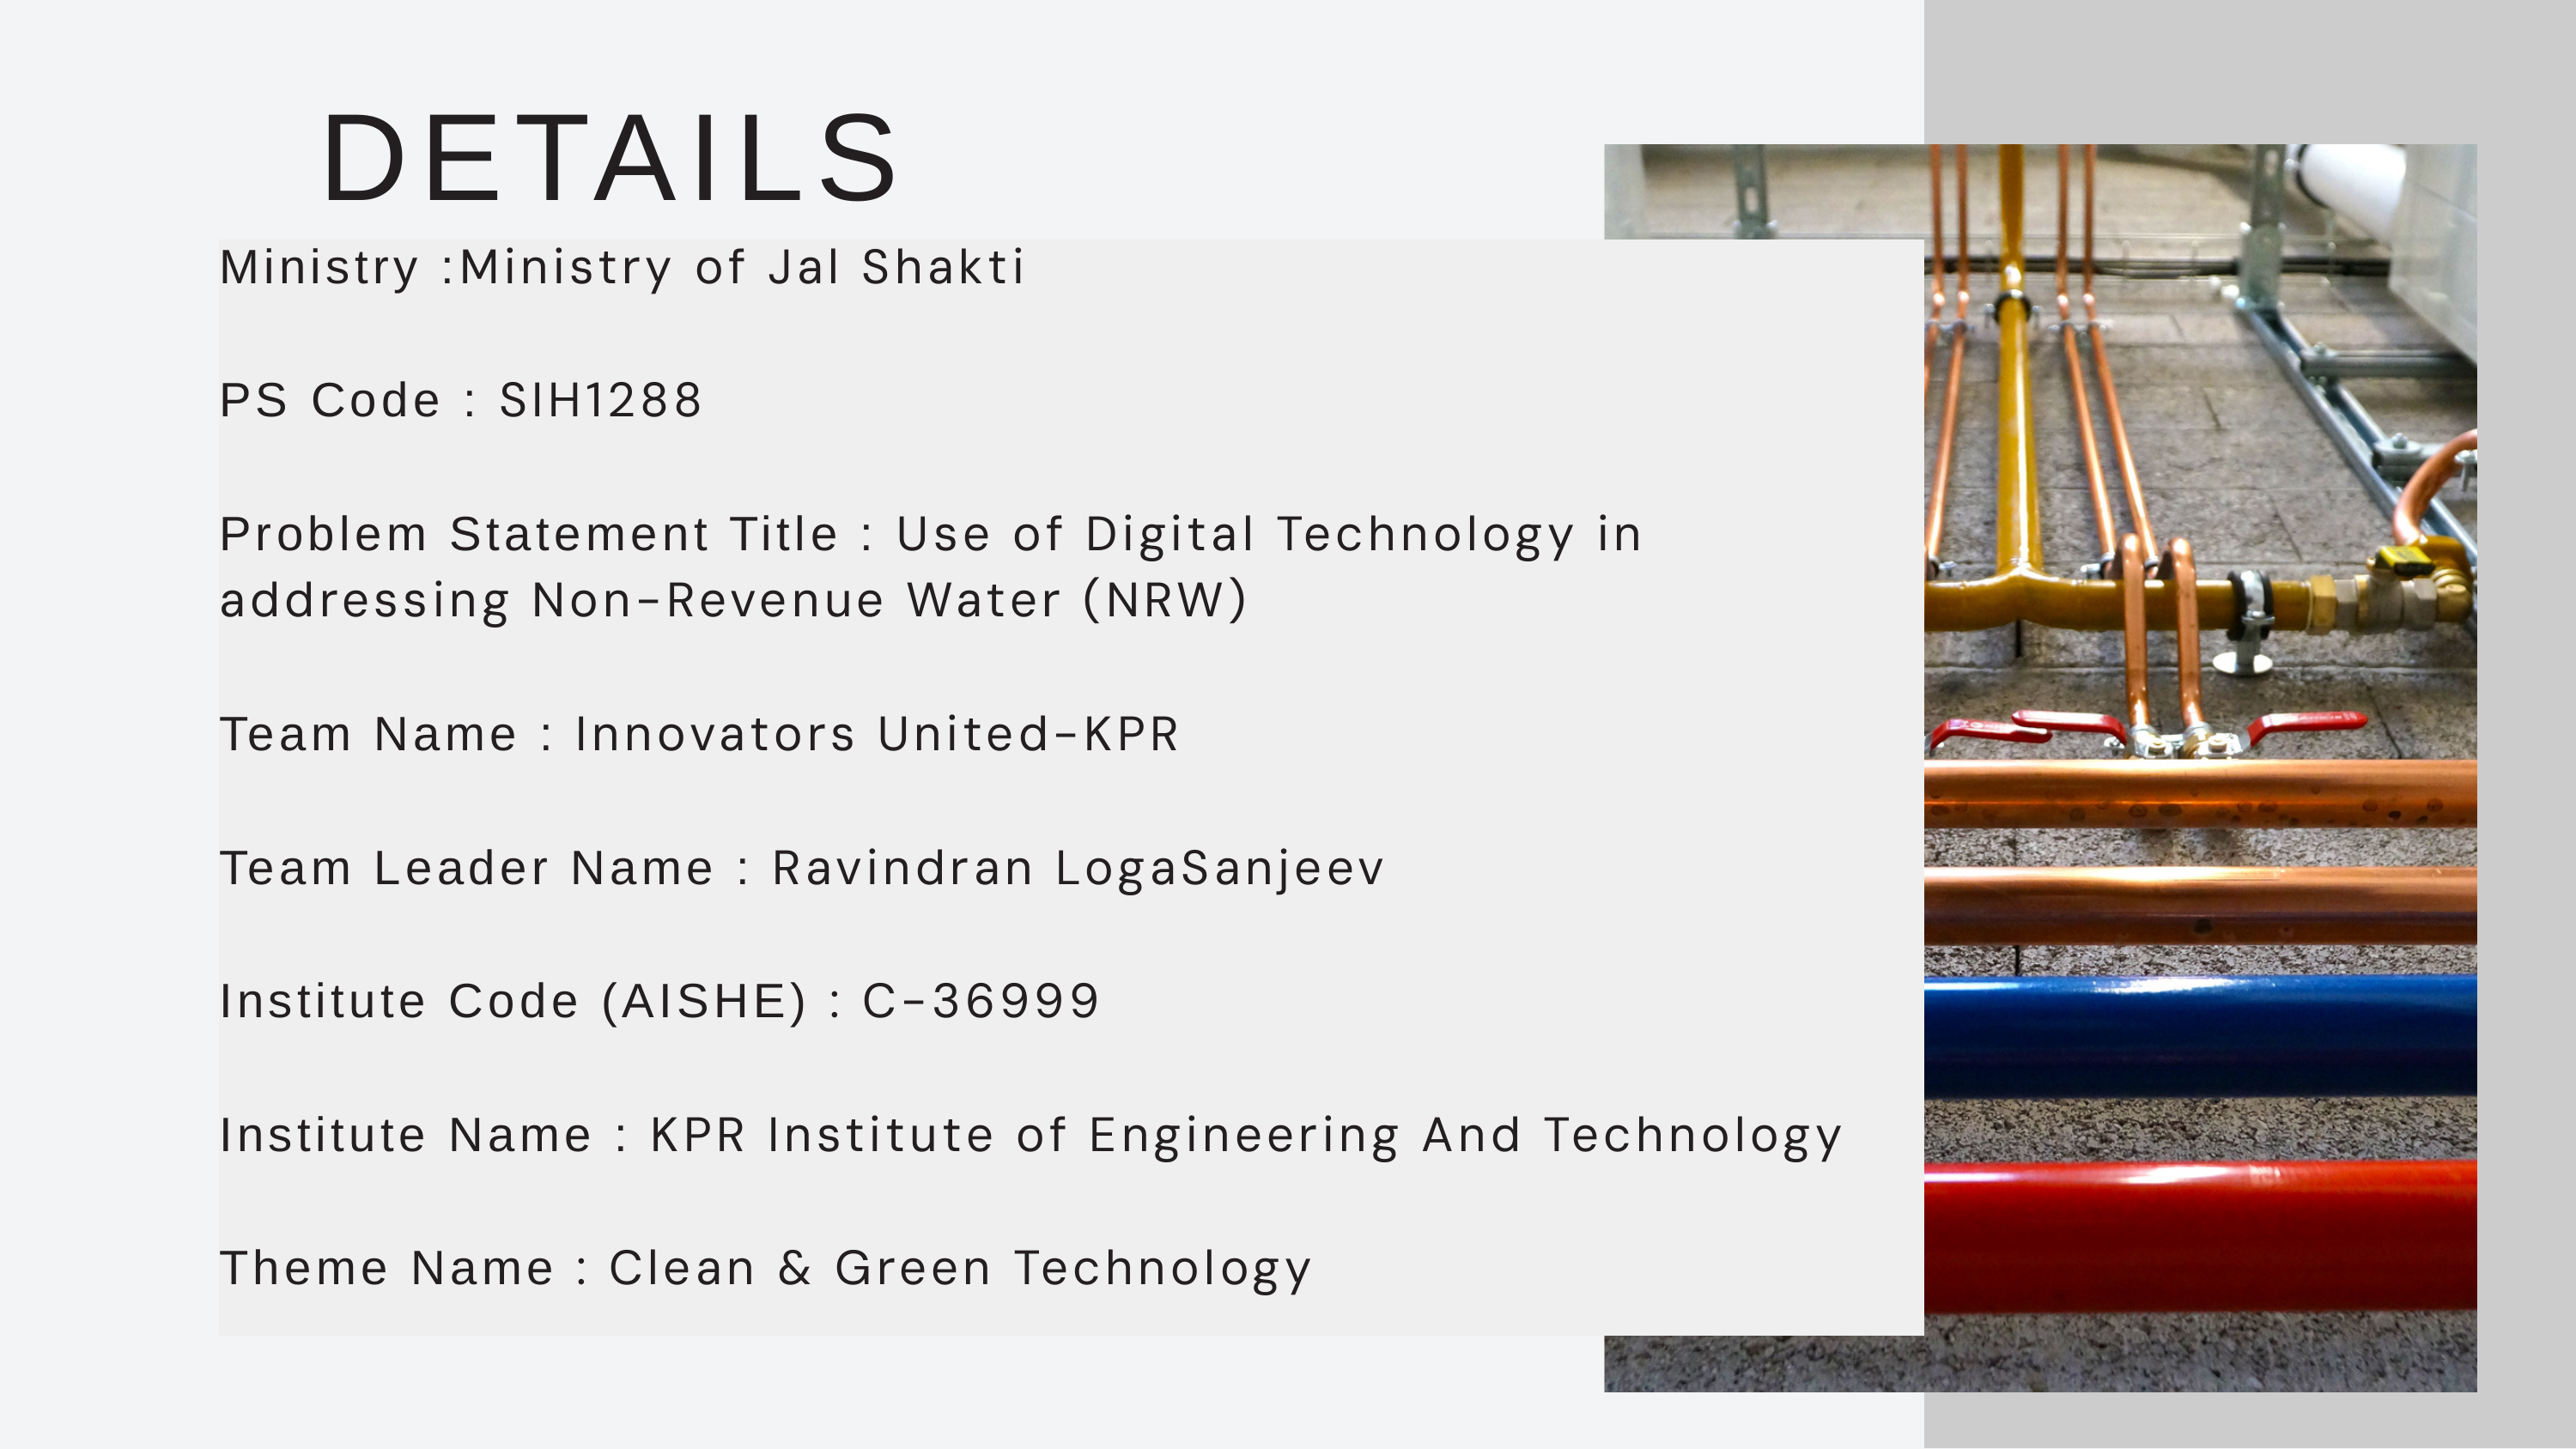

DETAILS

Ministry :Ministry of Jal Shakti

PS Code : SIH1288

Problem Statement Title : Use of Digital Technology in addressing Non-Revenue Water (NRW)

Team Name : Innovators United-KPR

Team Leader Name : Ravindran LogaSanjeev

Institute Code (AISHE) : C-36999

Institute Name : KPR Institute of Engineering And Technology

Theme Name : Clean & Green Technology